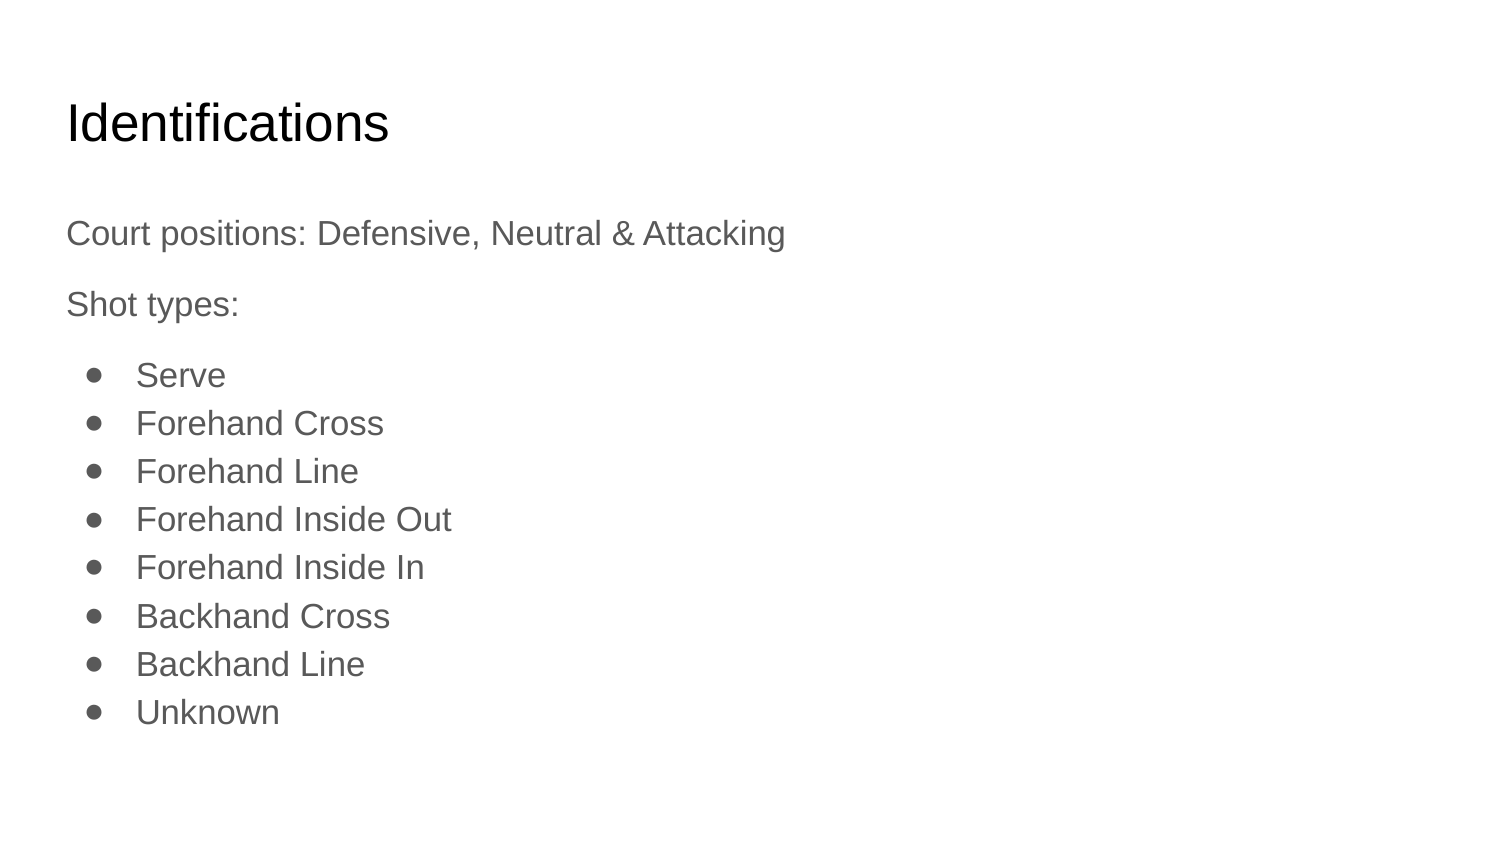

# Identifications
Court positions: Defensive, Neutral & Attacking
Shot types:
Serve
Forehand Cross
Forehand Line
Forehand Inside Out
Forehand Inside In
Backhand Cross
Backhand Line
Unknown